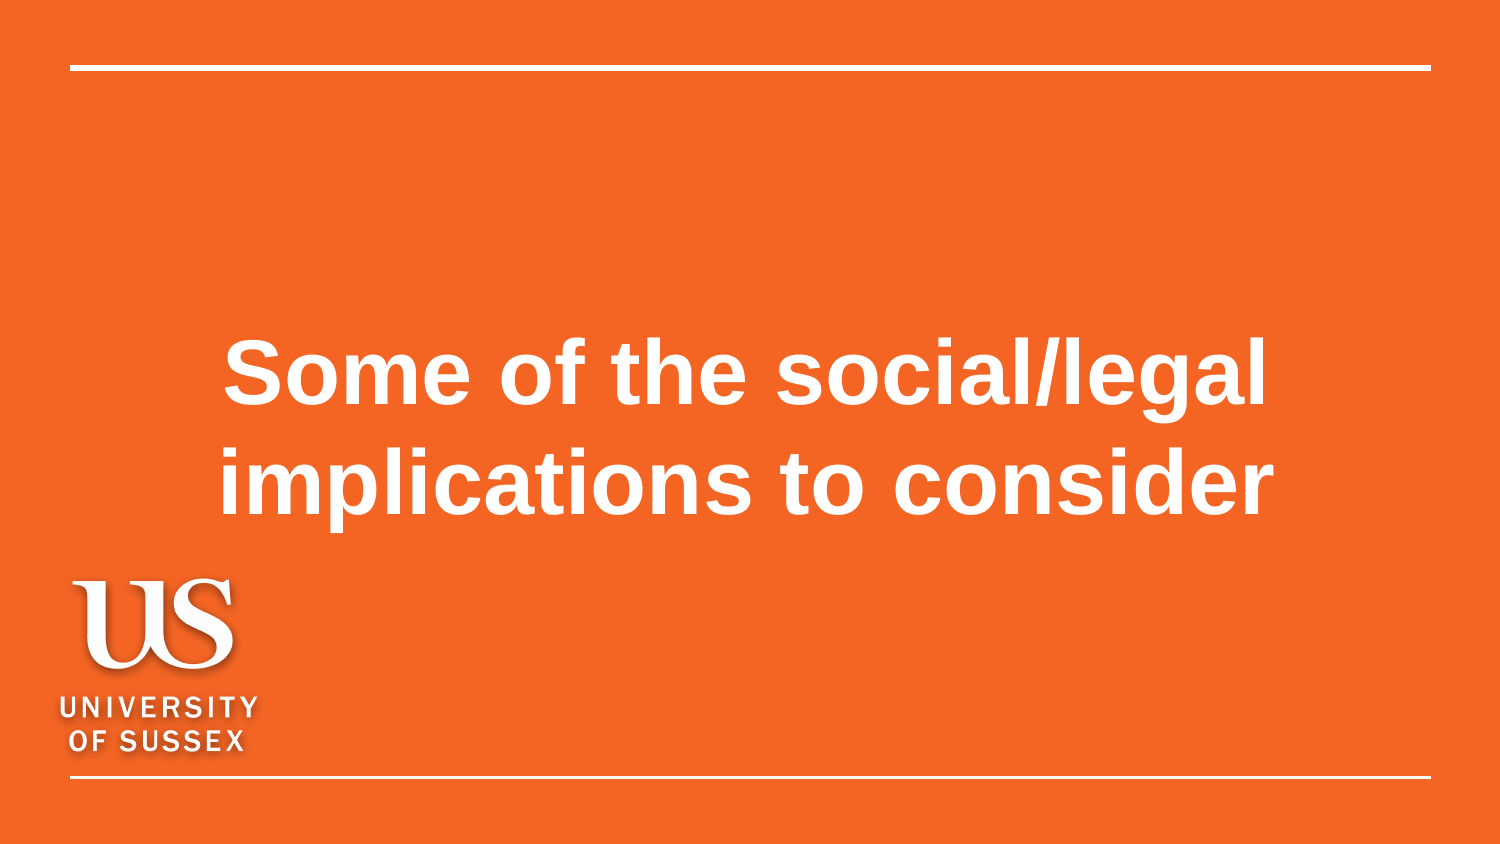

# Some of the social/legal implications to consider